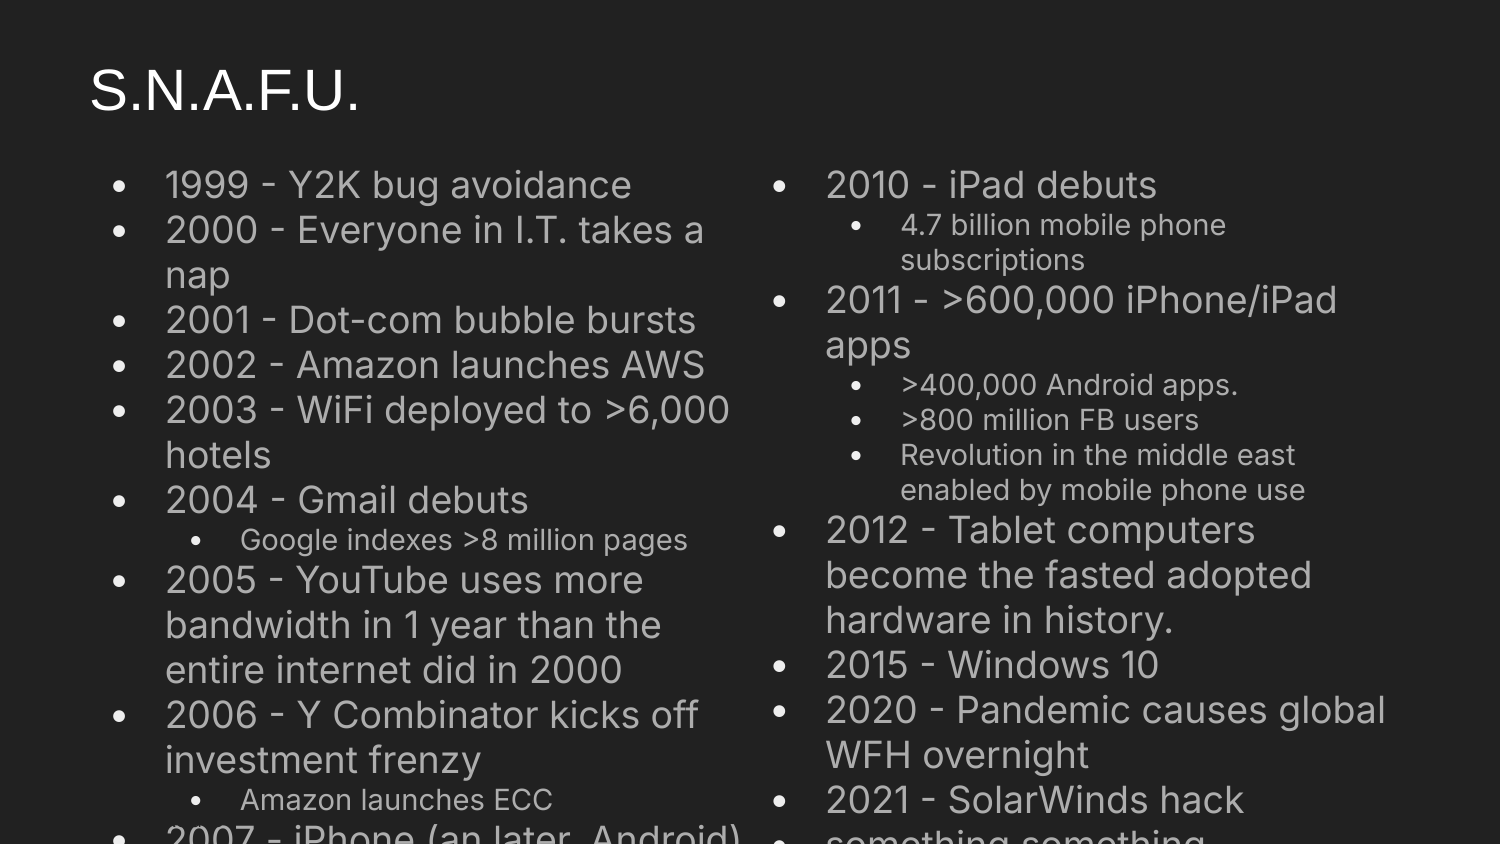

# S.N.A.F.U.
1999 - Y2K bug avoidance
2000 - Everyone in I.T. takes a nap
2001 - Dot-com bubble bursts
2002 - Amazon launches AWS
2003 - WiFi deployed to >6,000 hotels
2004 - Gmail debuts
Google indexes >8 million pages
2005 - YouTube uses more bandwidth in 1 year than the entire internet did in 2000
2006 - Y Combinator kicks off investment frenzy
Amazon launches ECC
2007 - iPhone (an later, Android) debut
2008 - Stack overflow, Github, Twilio debut
2009 - Iomega Rev drive debuts
2010 - iPad debuts
4.7 billion mobile phone subscriptions
2011 - >600,000 iPhone/iPad apps
>400,000 Android apps.
>800 million FB users
Revolution in the middle east enabled by mobile phone use
2012 - Tablet computers become the fasted adopted hardware in history.
2015 - Windows 10
2020 - Pandemic causes global WFH overnight
2021 - SolarWinds hack
something something blockchain
2023 - the rise of LLM and generative AI.
@LeonAdato